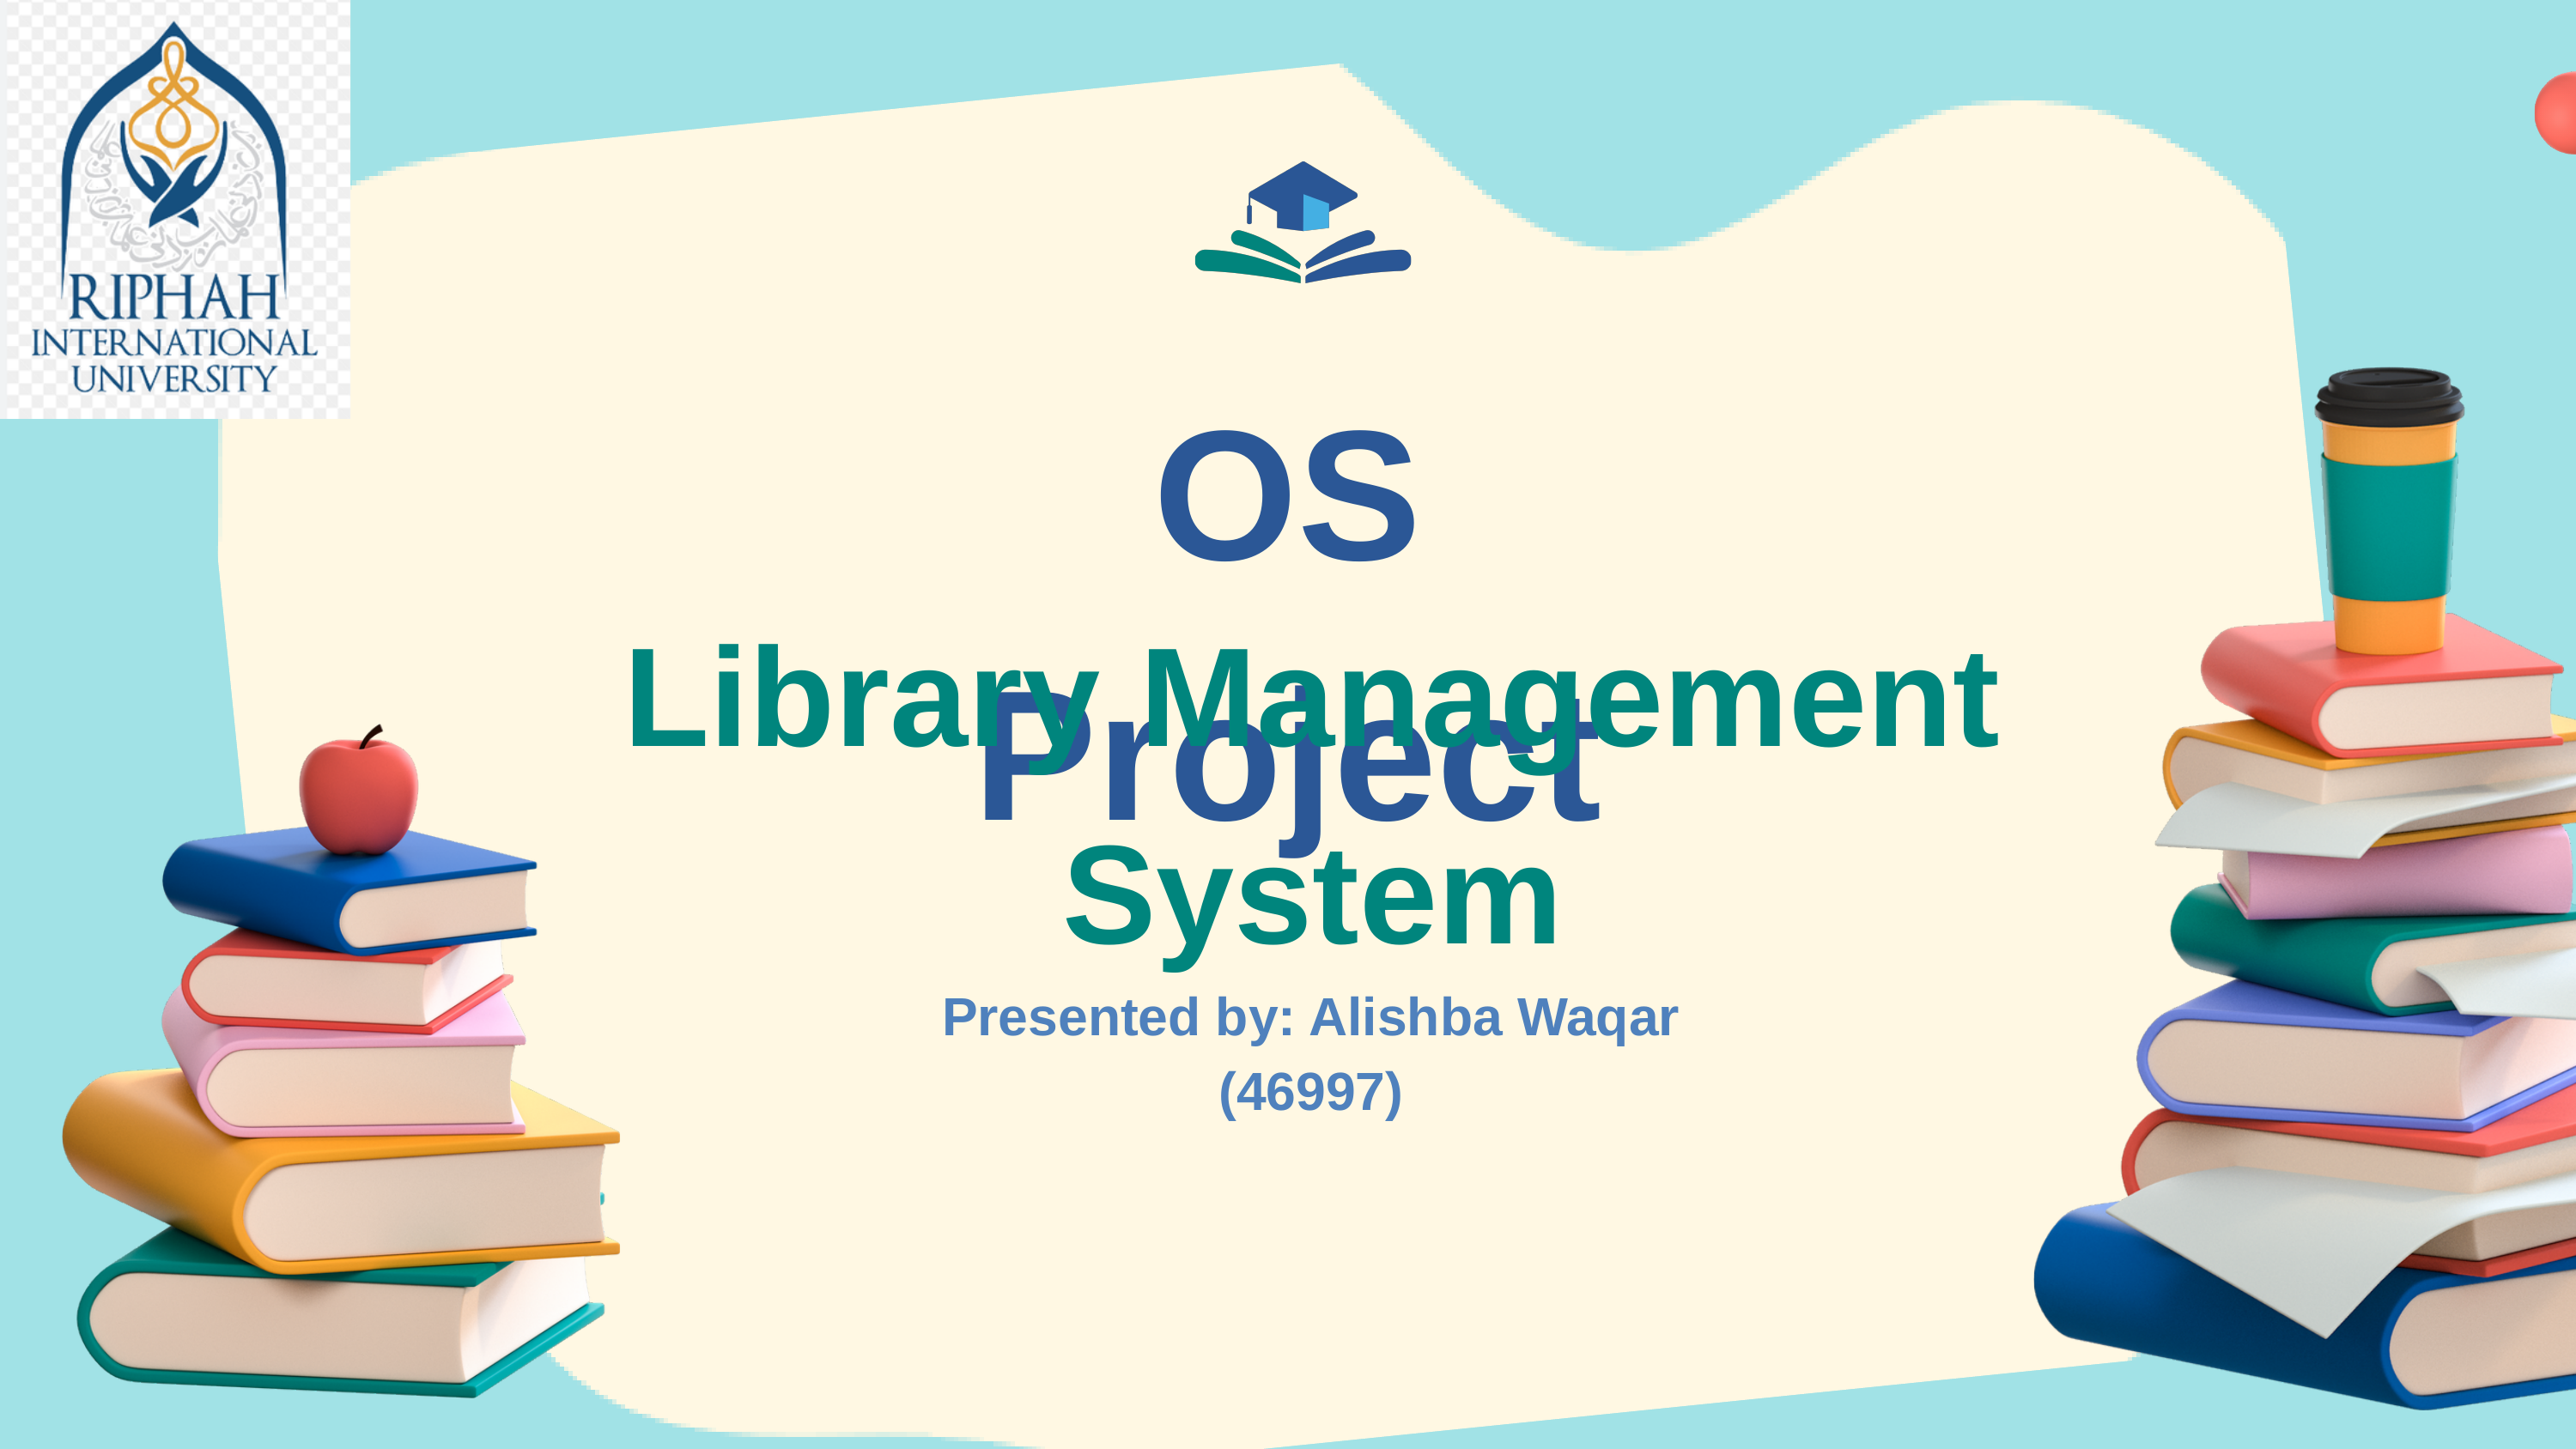

OS Project

Library Management System

Presented by: Alishba Waqar (46997)